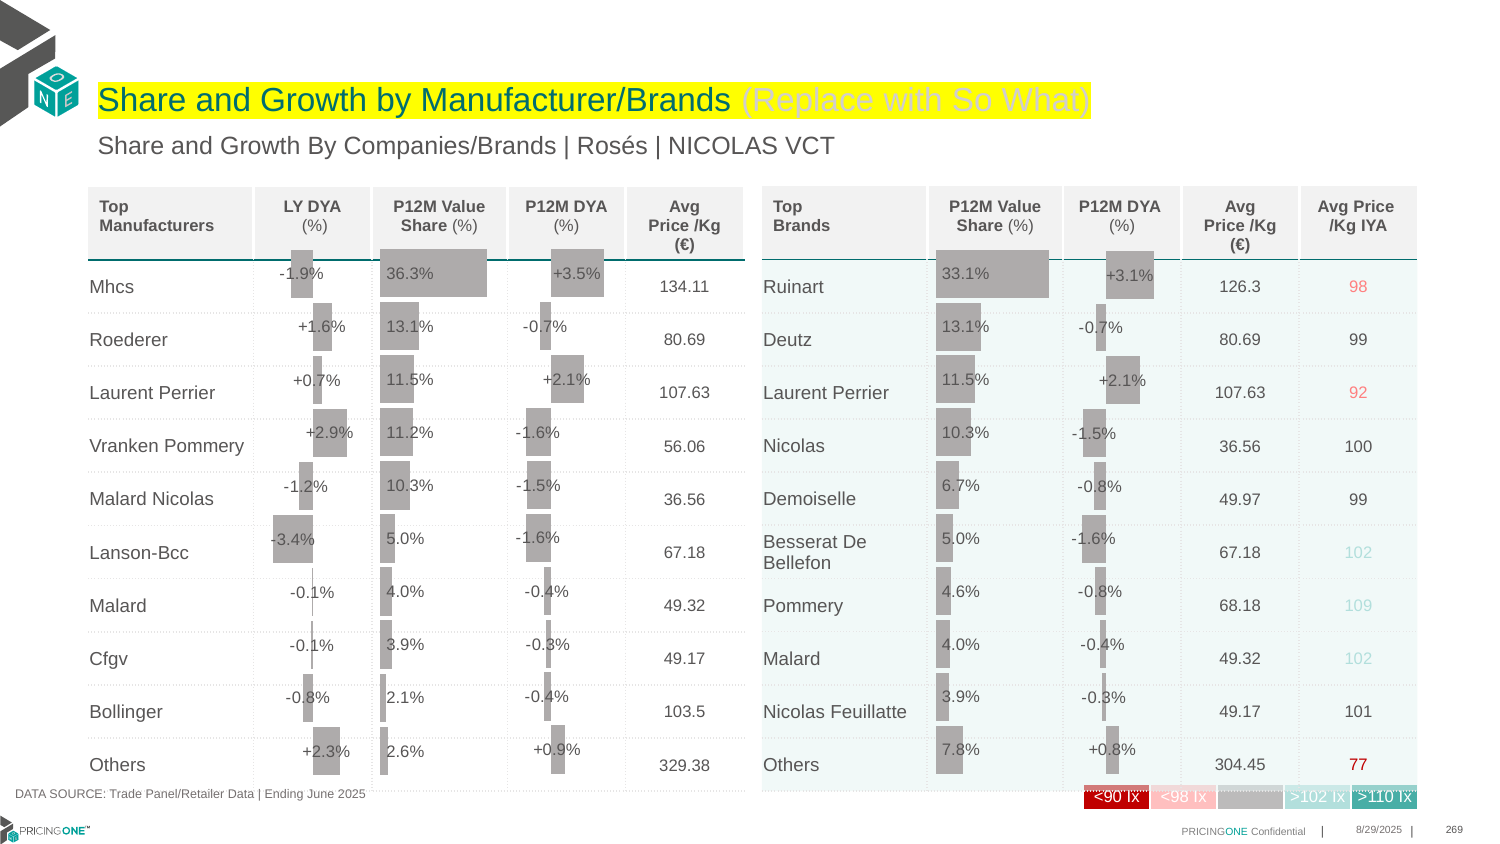

# Share and Growth by Manufacturer/Brands (Replace with So What)

Share and Growth By Companies/Brands | Rosés | NICOLAS VCT
| Top Brands | P12M Value Share (%) | P12M DYA (%) | Avg Price /Kg (€) | Avg Price /Kg IYA |
| --- | --- | --- | --- | --- |
| Ruinart |  |  | 126.3 | 98 |
| Deutz |  |  | 80.69 | 99 |
| Laurent Perrier |  |  | 107.63 | 92 |
| Nicolas |  |  | 36.56 | 100 |
| Demoiselle |  |  | 49.97 | 99 |
| Besserat De Bellefon |  |  | 67.18 | 102 |
| Pommery |  |  | 68.18 | 109 |
| Malard |  |  | 49.32 | 102 |
| Nicolas Feuillatte |  |  | 49.17 | 101 |
| Others |  |  | 304.45 | 77 |
| Top Manufacturers | LY DYA (%) | P12M Value Share (%) | P12M DYA (%) | Avg Price /Kg (€) |
| --- | --- | --- | --- | --- |
| Mhcs |  |  |  | 134.11 |
| Roederer |  |  |  | 80.69 |
| Laurent Perrier |  |  |  | 107.63 |
| Vranken Pommery |  |  |  | 56.06 |
| Malard Nicolas |  |  |  | 36.56 |
| Lanson-Bcc |  |  |  | 67.18 |
| Malard |  |  |  | 49.32 |
| Cfgv |  |  |  | 49.17 |
| Bollinger |  |  |  | 103.5 |
| Others |  |  |  | 329.38 |

### Chart

| Category | Share DYA P12M |
|---|---|
| None | 0.0346871561146847 |

### Chart

| Category | Value Share P12M |
|---|---|
| None | 0.3625300282463504 |

### Chart

| Category | Share DYA LY |
|---|---|
| None | -0.018810692532343465 |

### Chart

| Category | Value Share |
|---|---|
| None | 0.3307515641086561 |

### Chart

| Category | Share DYA |
|---|---|
| None | 0.03078536732127829 |
DATA SOURCE: Trade Panel/Retailer Data | Ending June 2025
| <90 Ix | <98 Ix |  | >102 Ix | >110 Ix |
| --- | --- | --- | --- | --- |

8/29/2025
269